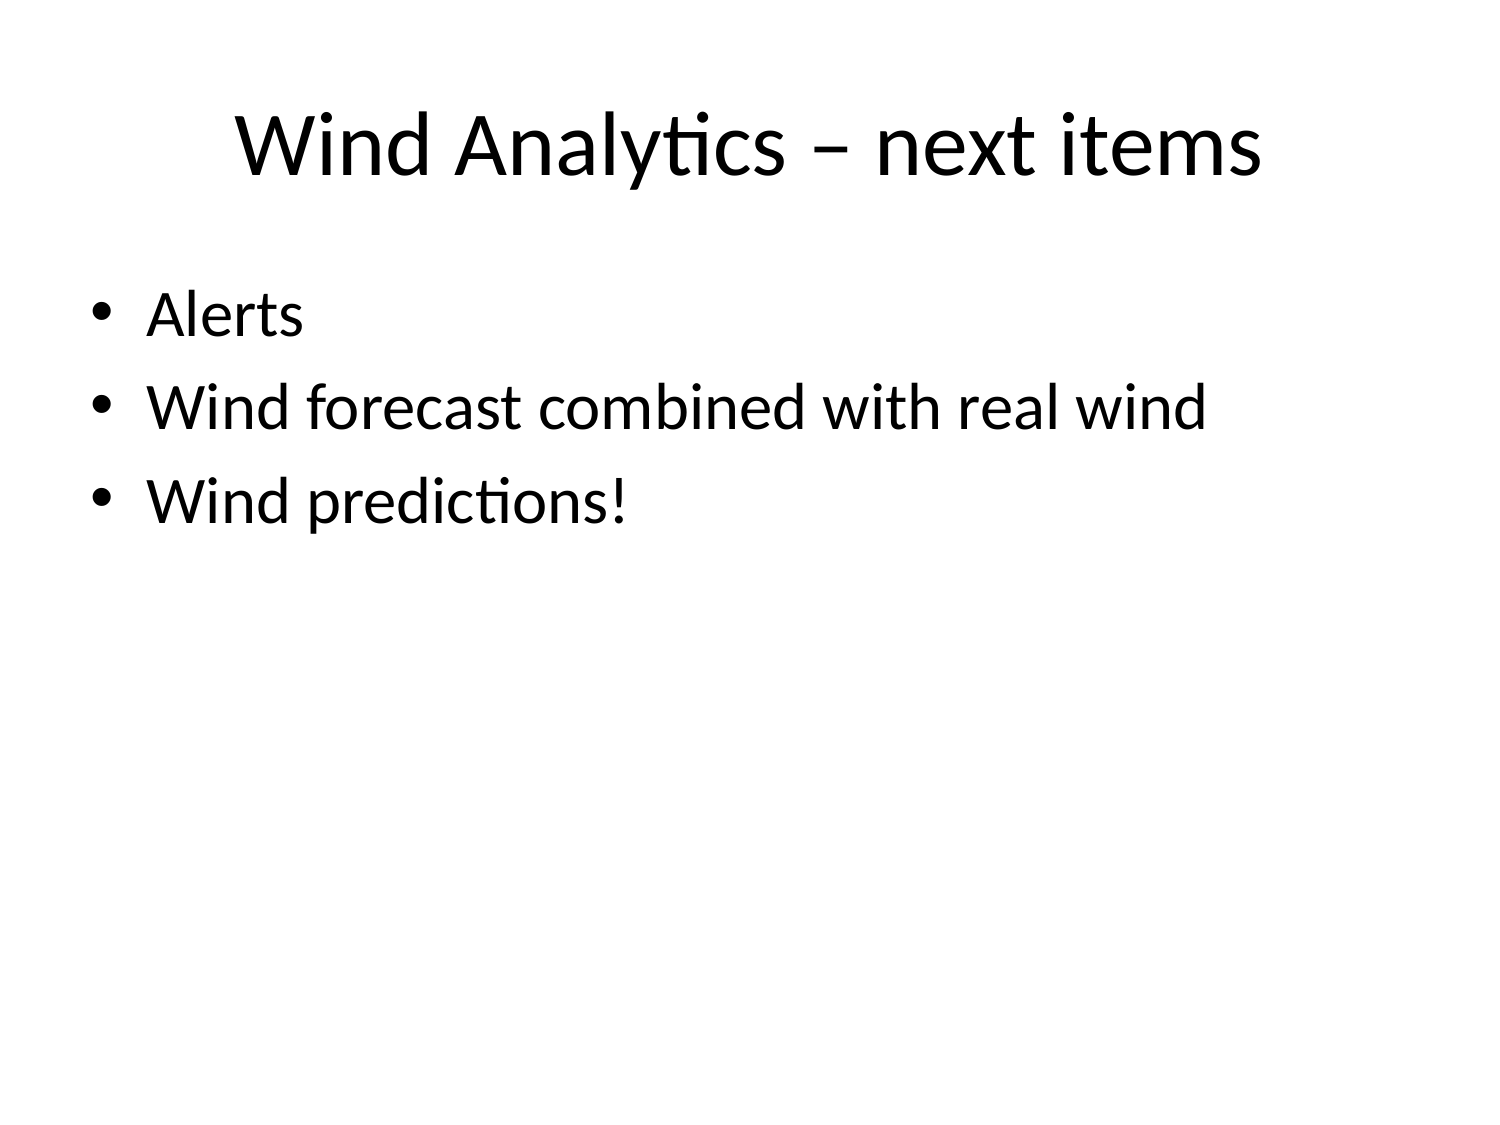

# Wind Analytics – next items
Alerts
Wind forecast combined with real wind
Wind predictions!